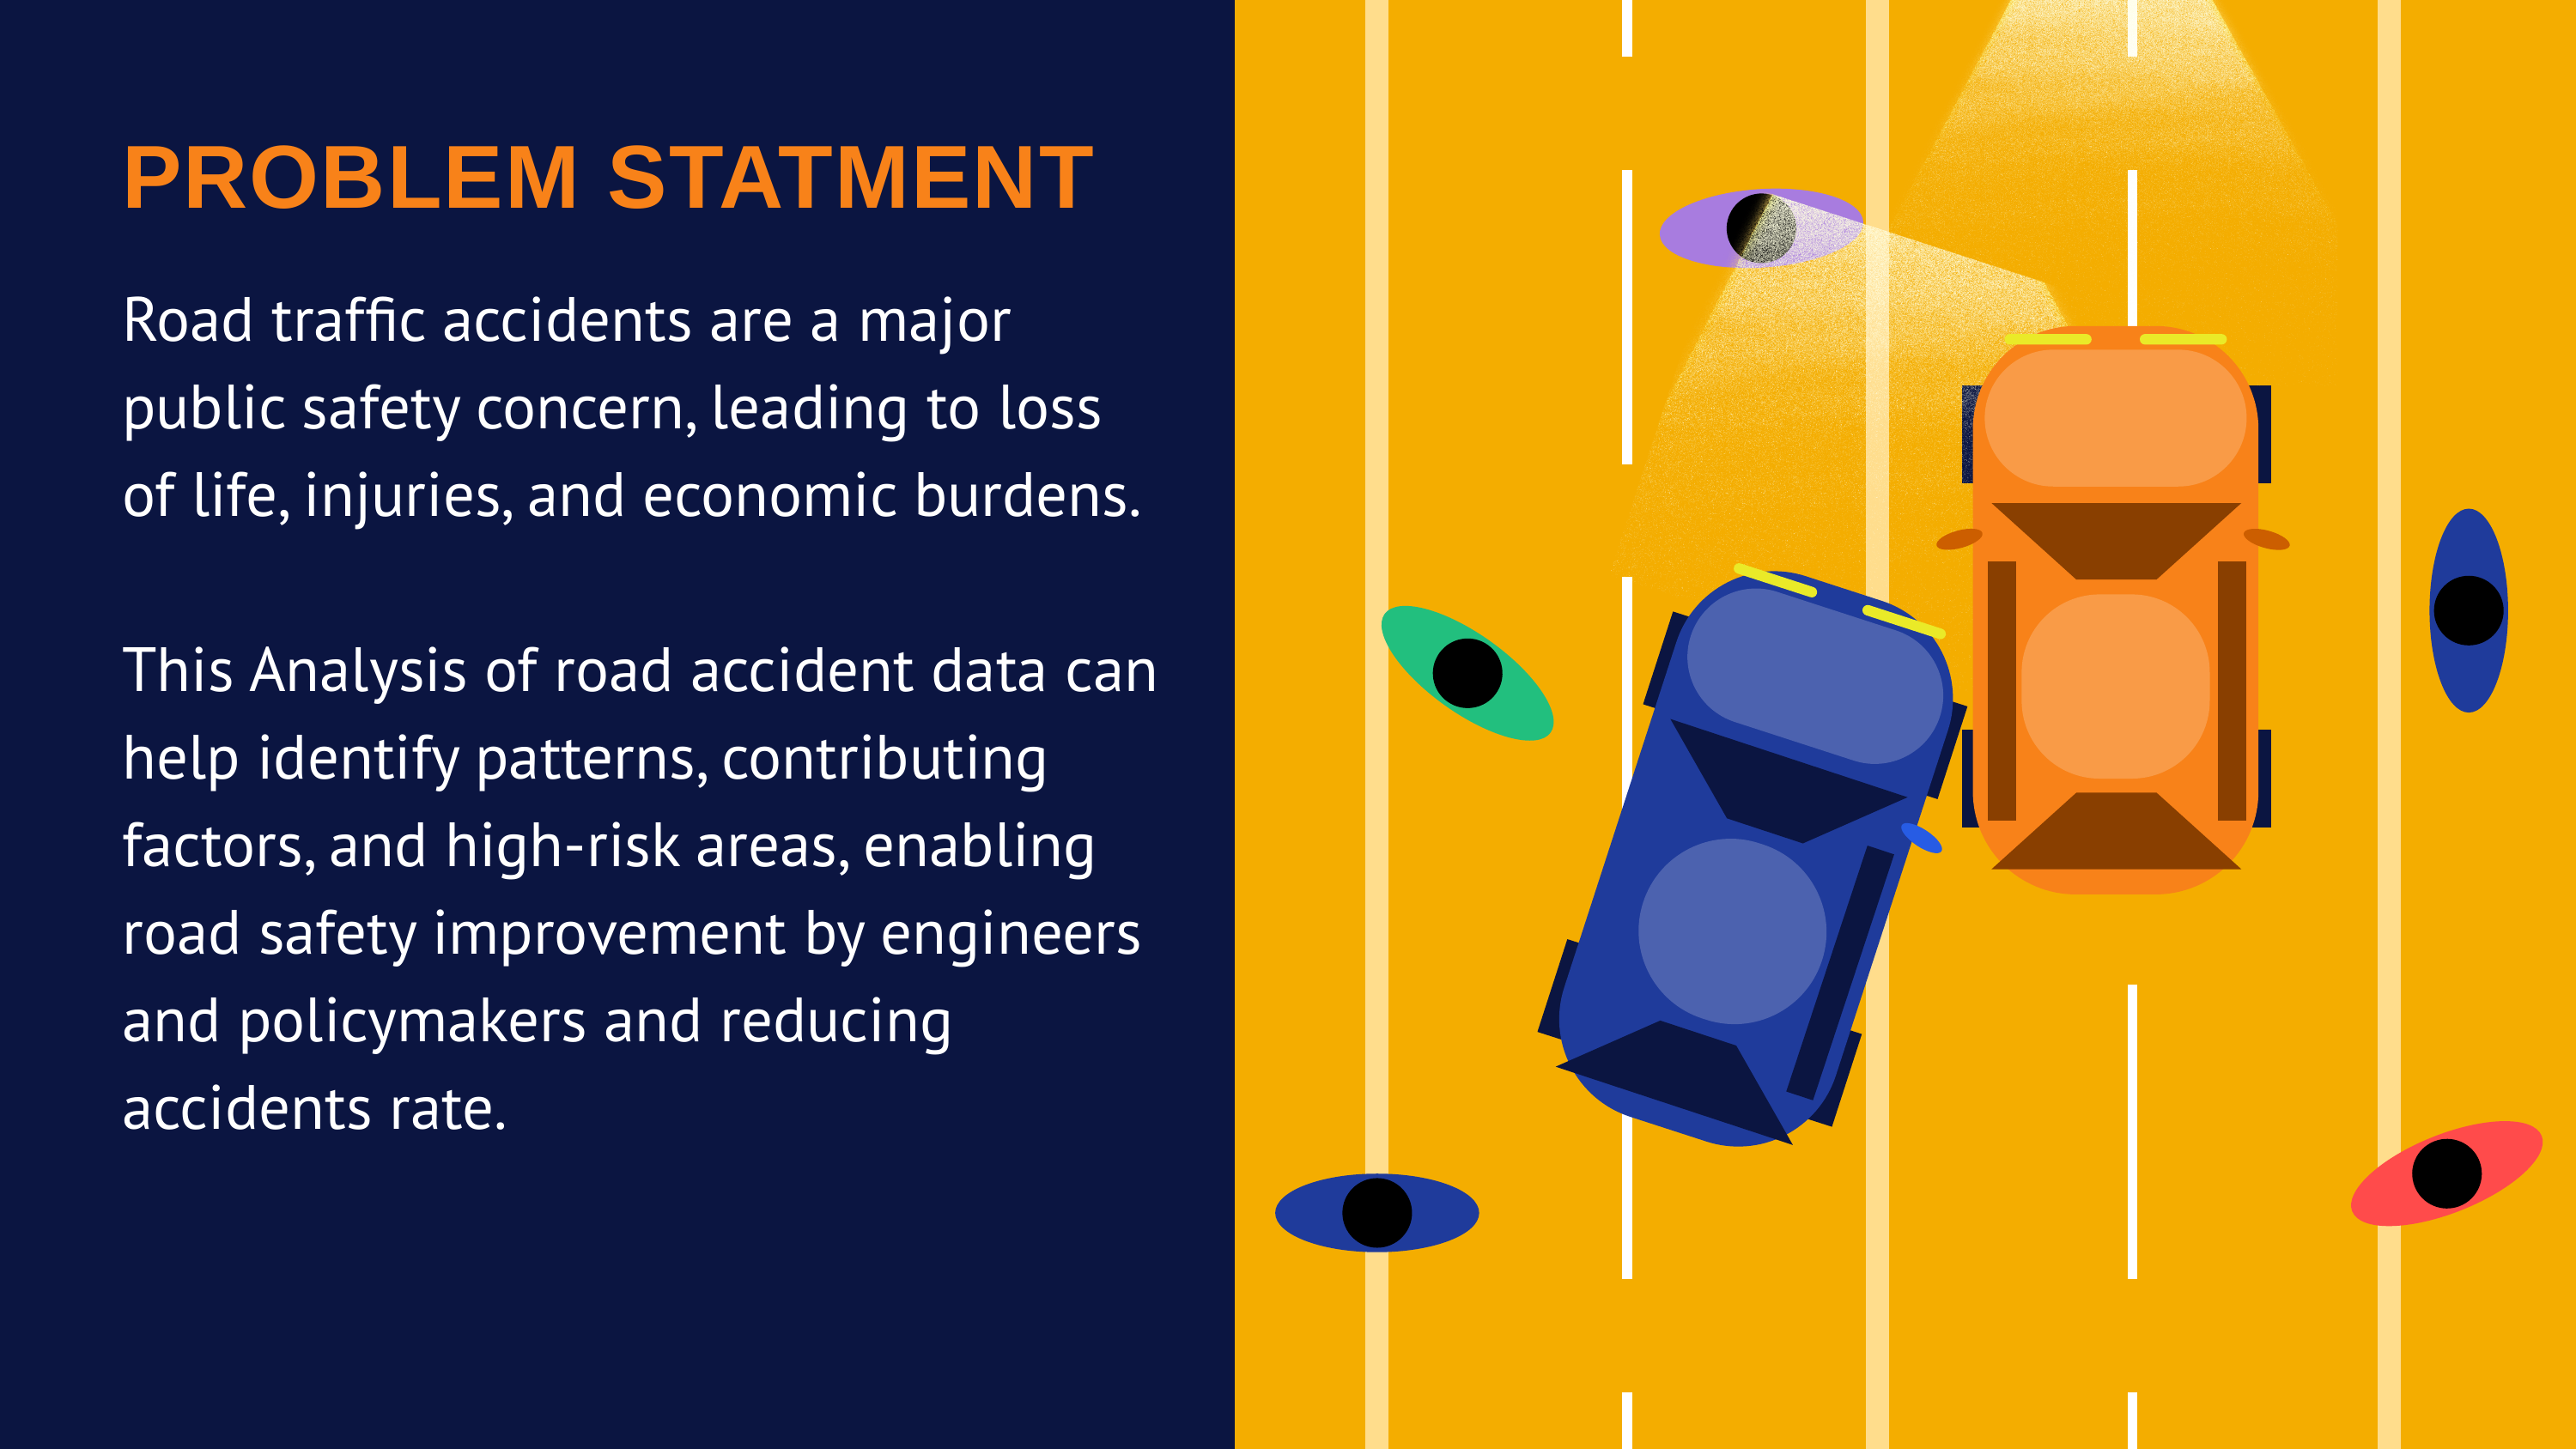

PROBLEM STATMENT
Road traffic accidents are a major public safety concern, leading to loss of life, injuries, and economic burdens.

This Analysis of road accident data can help identify patterns, contributing factors, and high-risk areas, enabling road safety improvement by engineers and policymakers and reducing accidents rate.